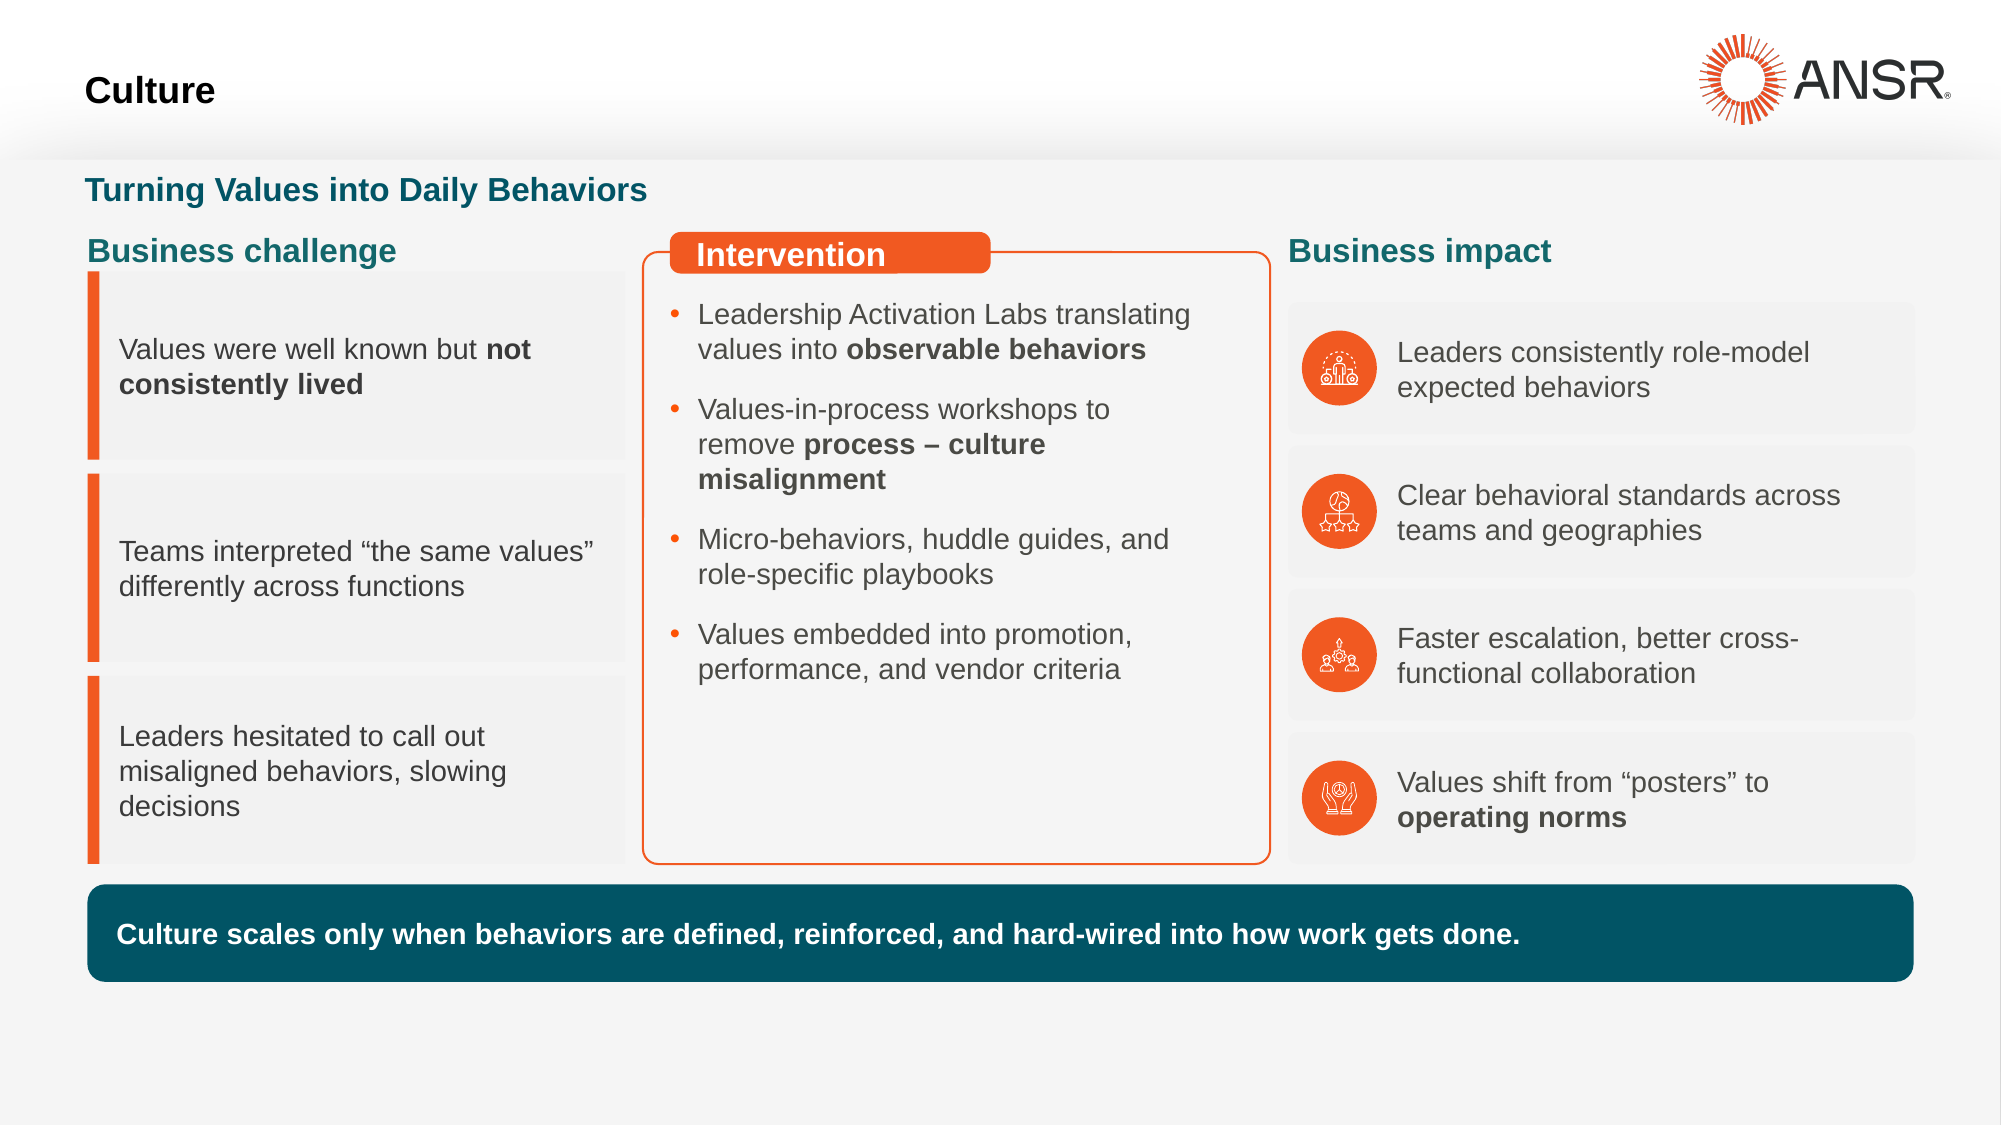

Culture
Turning Values into Daily Behaviors
Business challenge
Business impact
Intervention

Leadership Activation Labs translating values into observable behaviors
Values-in-process workshops to remove process – culture misalignment
Micro-behaviors, huddle guides, and role-specific playbooks
Values embedded into promotion, performance, and vendor criteria
Leaders consistently role-model
expected behaviors
Values were well known but not consistently lived

Clear behavioral standards across teams and geographies

Teams interpreted “the same values” differently across functions
Faster escalation, better cross-functional collaboration

Values shift from “posters” to 
operating norms
Leaders hesitated to call out misaligned behaviors, slowing decisions

Culture scales only when behaviors are defined, reinforced, and hard-wired into how work gets done.